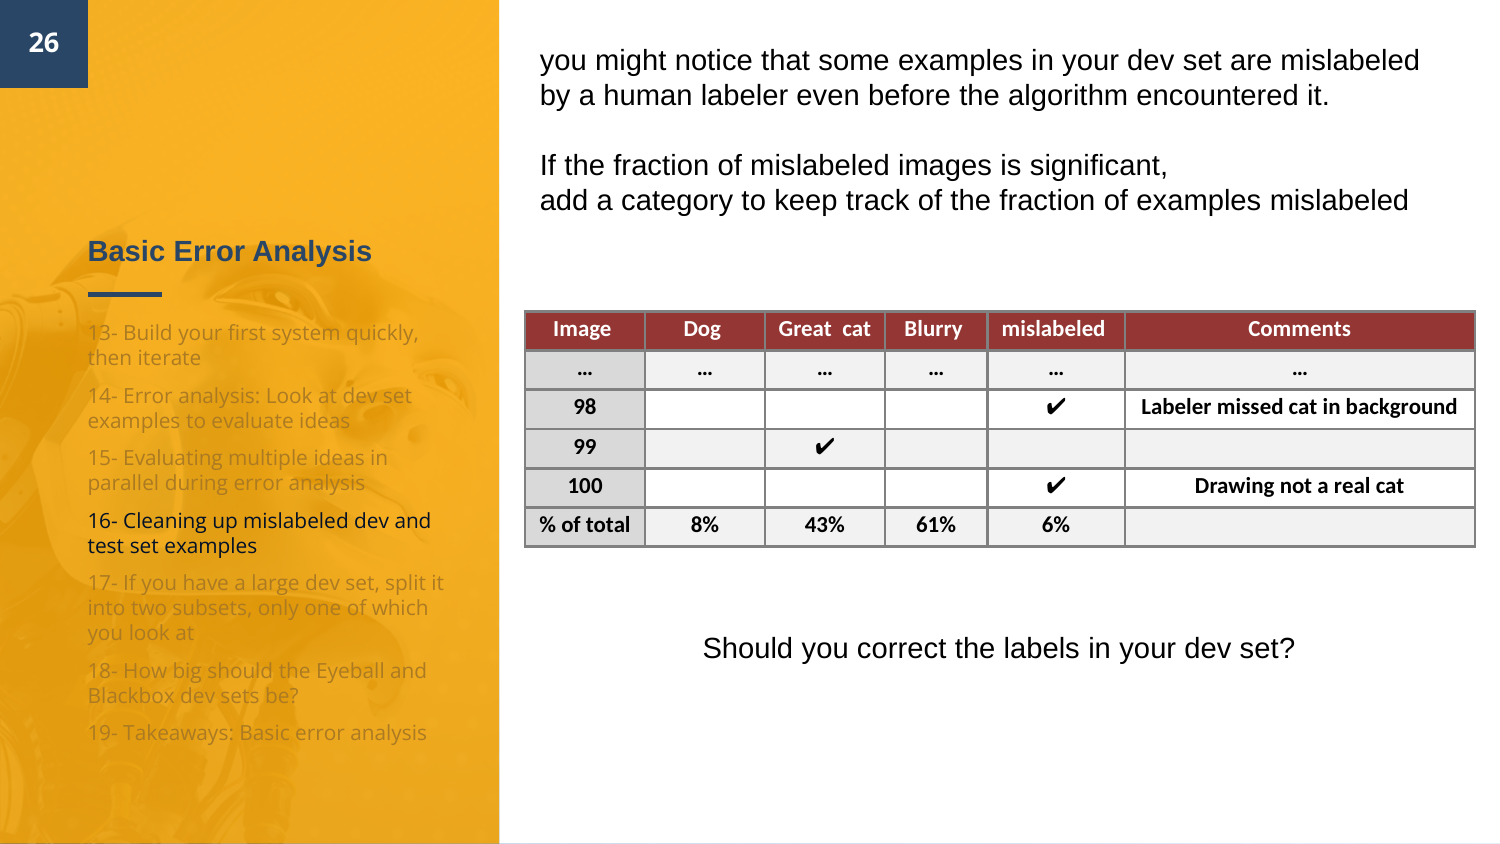

26
you might notice that some examples in your dev set are mislabeled
by a human labeler even before the algorithm encountered it.

If the fraction of mislabeled images is significant,
add a category to keep track of the fraction of examples mislabeled
# Basic Error Analysis
13- Build your first system quickly, then iterate
14- Error analysis: Look at dev set examples to evaluate ideas
15- Evaluating multiple ideas in parallel during error analysis
16- Cleaning up mislabeled dev and test set examples
17- If you have a large dev set, split it into two subsets, only one of which you look at
18- How big should the Eyeball and Blackbox dev sets be?
19- Takeaways: Basic error analysis
| Image | Dog | Great cat | Blurry | mislabeled | Comments |
| --- | --- | --- | --- | --- | --- |
| … | … | … | … | … | … |
| 98 |  |  |  | ✔ | Labeler missed cat in background |
| 99 |  | ✔ |  |  |  |
| 100 |  |  |  | ✔ | Drawing not a real cat |
| % of total | 8% | 43% | 61% | 6% |  |
Should you correct the labels in your dev set?